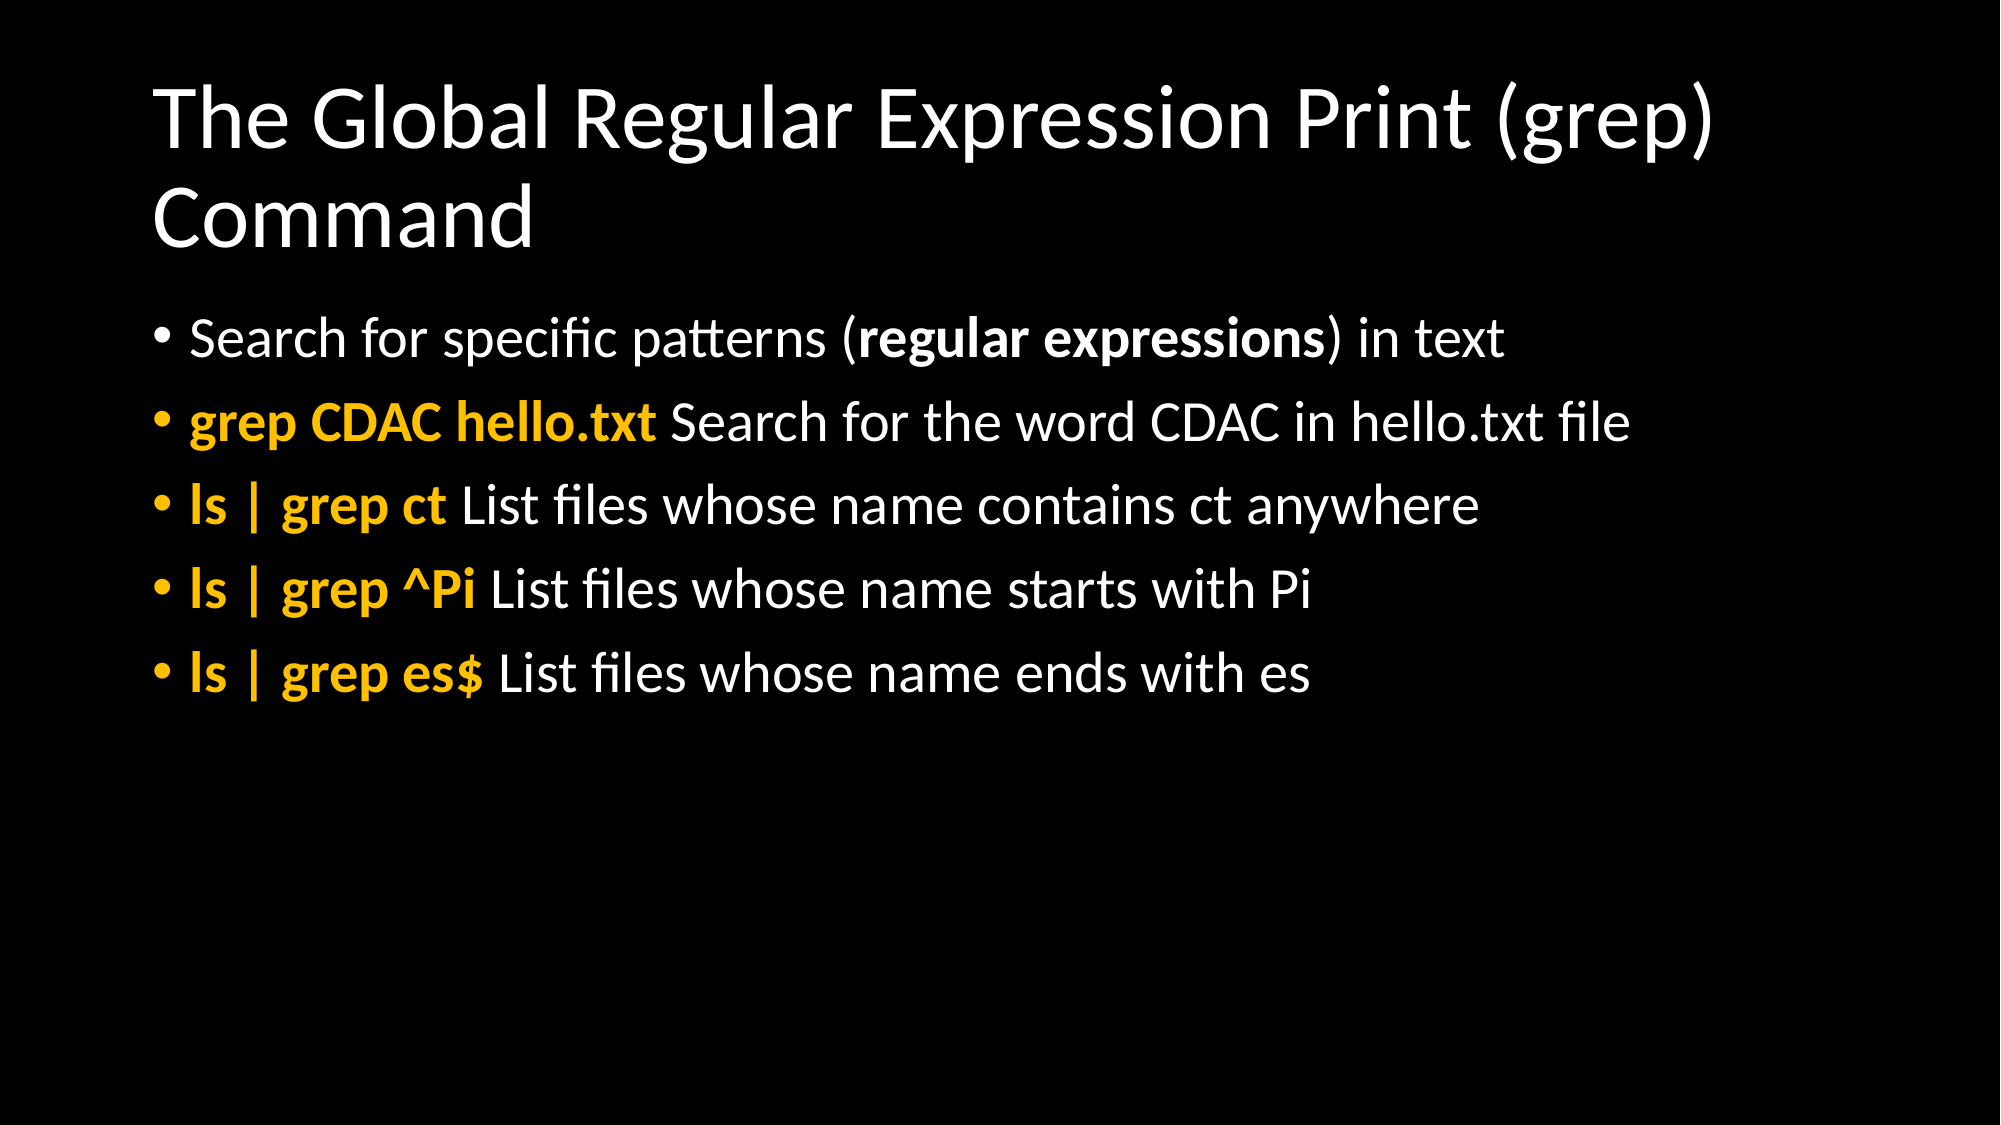

# The Global Regular Expression Print (grep) Command
Search for specific patterns (regular expressions) in text
grep CDAC hello.txt Search for the word CDAC in hello.txt file
ls | grep ct List files whose name contains ct anywhere
ls | grep ^Pi List files whose name starts with Pi
ls | grep es$ List files whose name ends with es